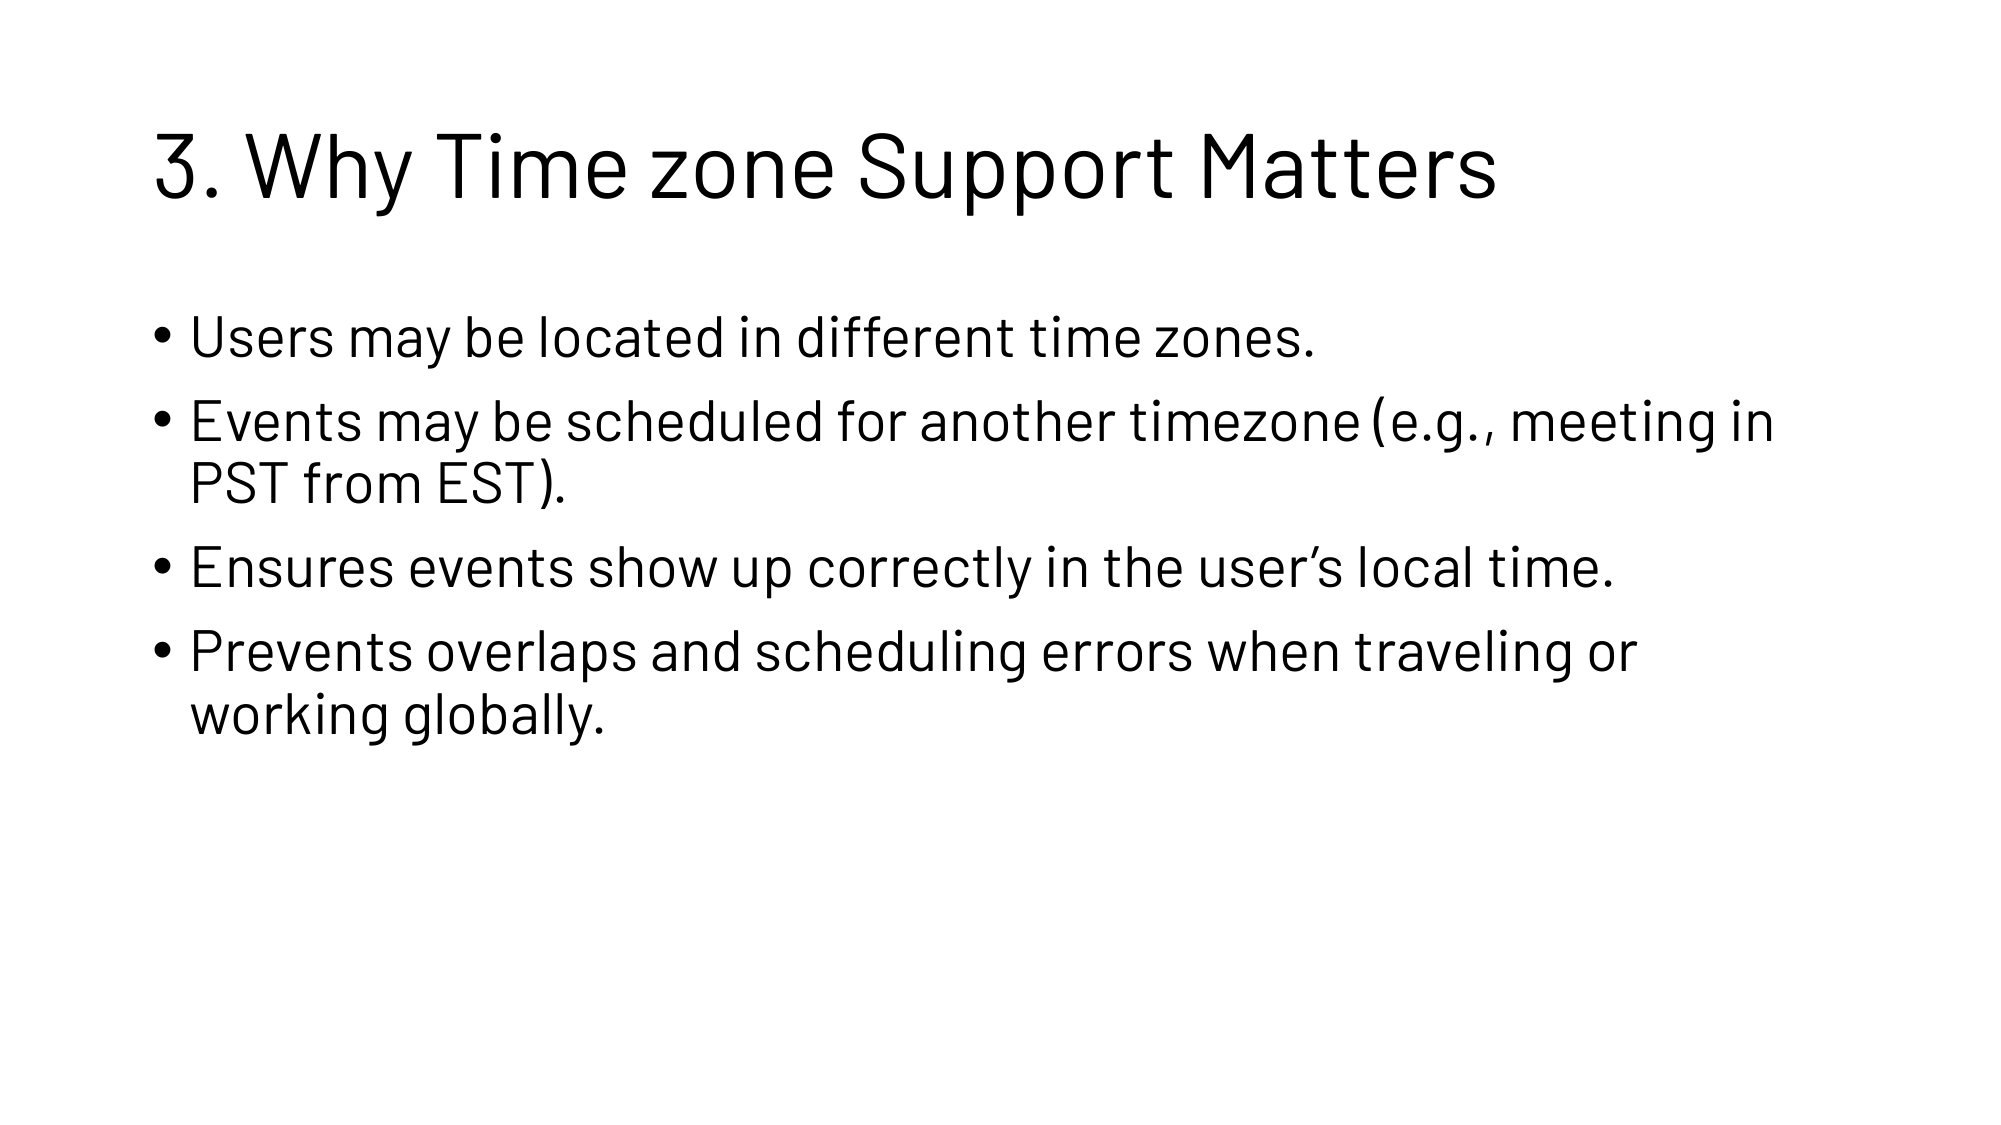

# 3. Why Time zone Support Matters
Users may be located in different time zones.
Events may be scheduled for another timezone (e.g., meeting in PST from EST).
Ensures events show up correctly in the user’s local time.
Prevents overlaps and scheduling errors when traveling or working globally.